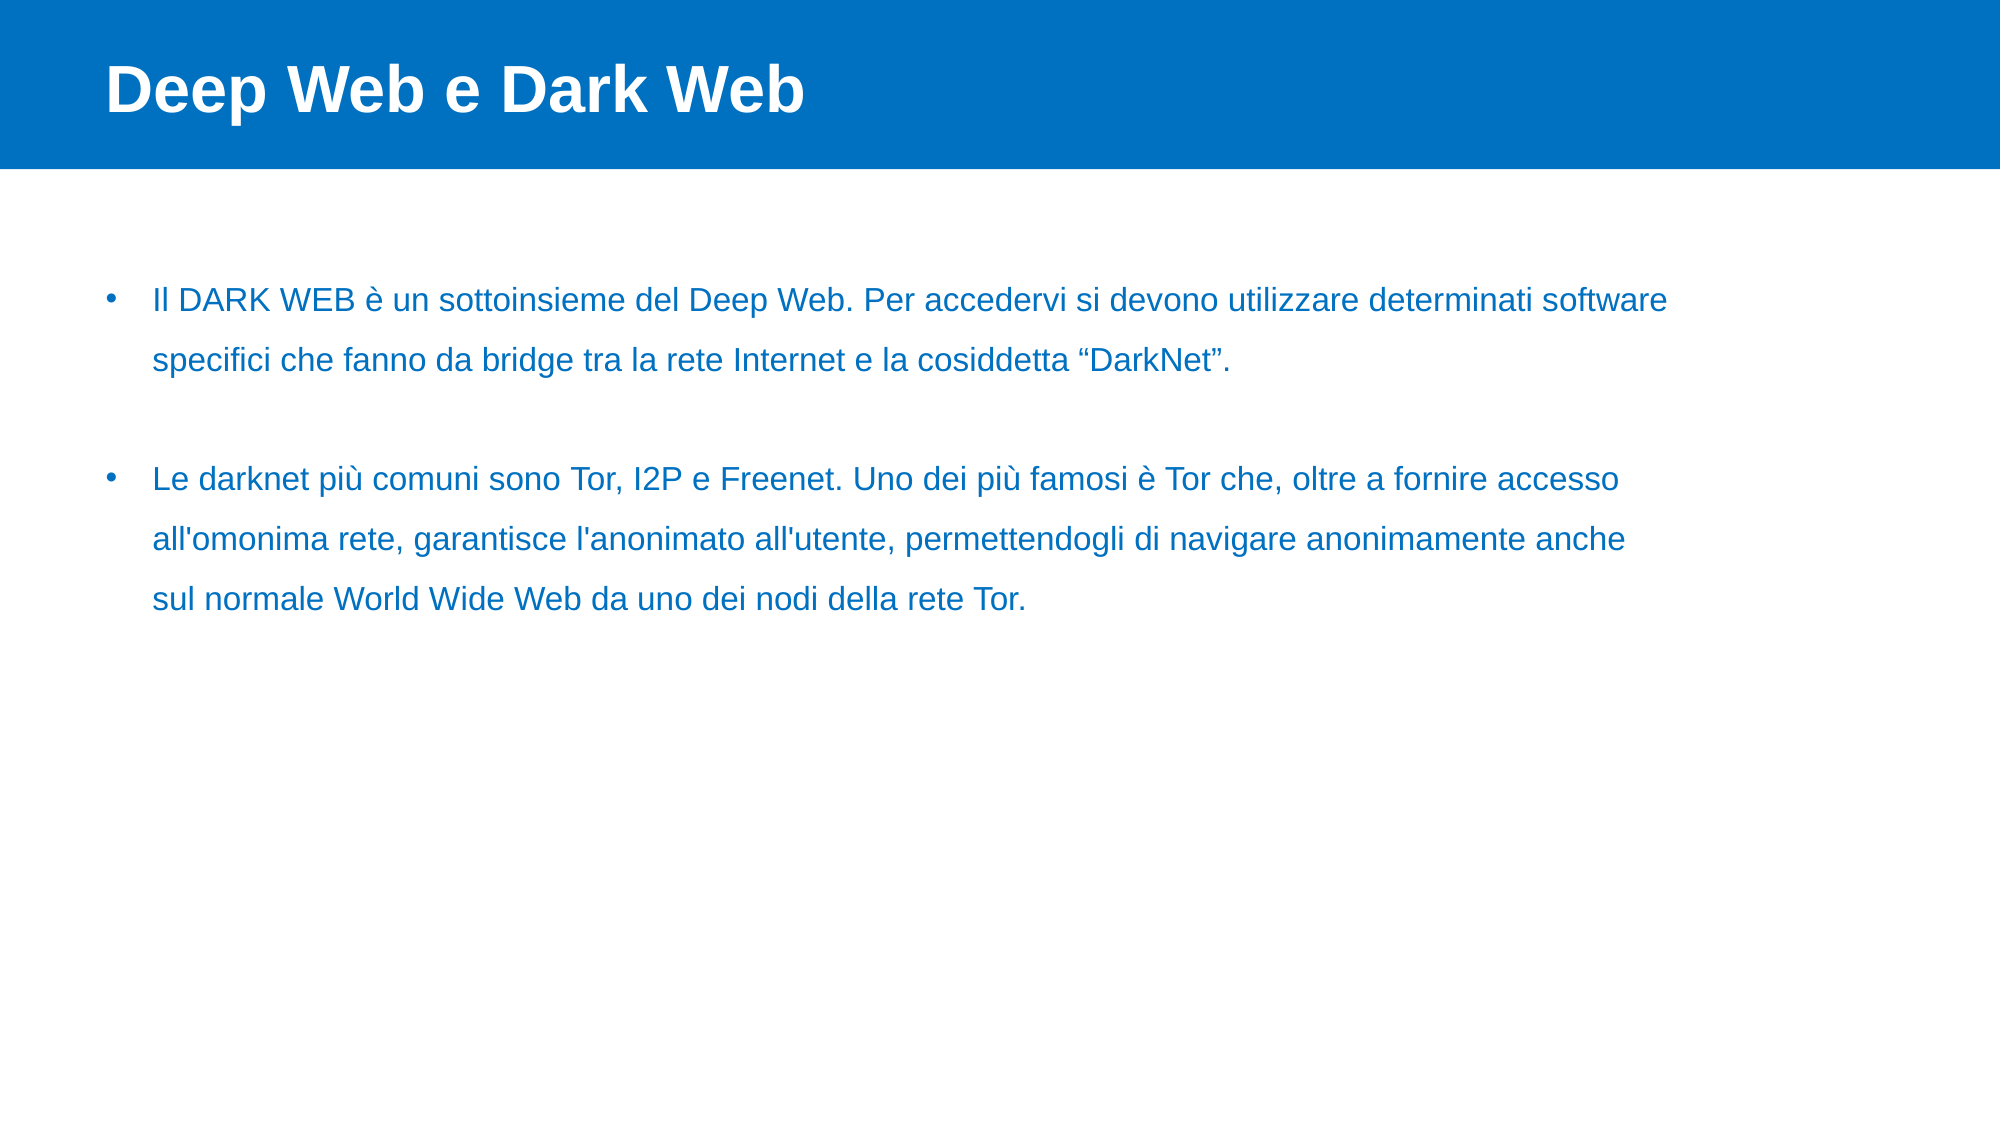

Deep Web e Dark Web
Il DARK WEB è un sottoinsieme del Deep Web. Per accedervi si devono utilizzare determinati software specifici che fanno da bridge tra la rete Internet e la cosiddetta “DarkNet”.

Le darknet più comuni sono Tor, I2P e Freenet. Uno dei più famosi è Tor che, oltre a fornire accesso all'omonima rete, garantisce l'anonimato all'utente, permettendogli di navigare anonimamente anche sul normale World Wide Web da uno dei nodi della rete Tor.